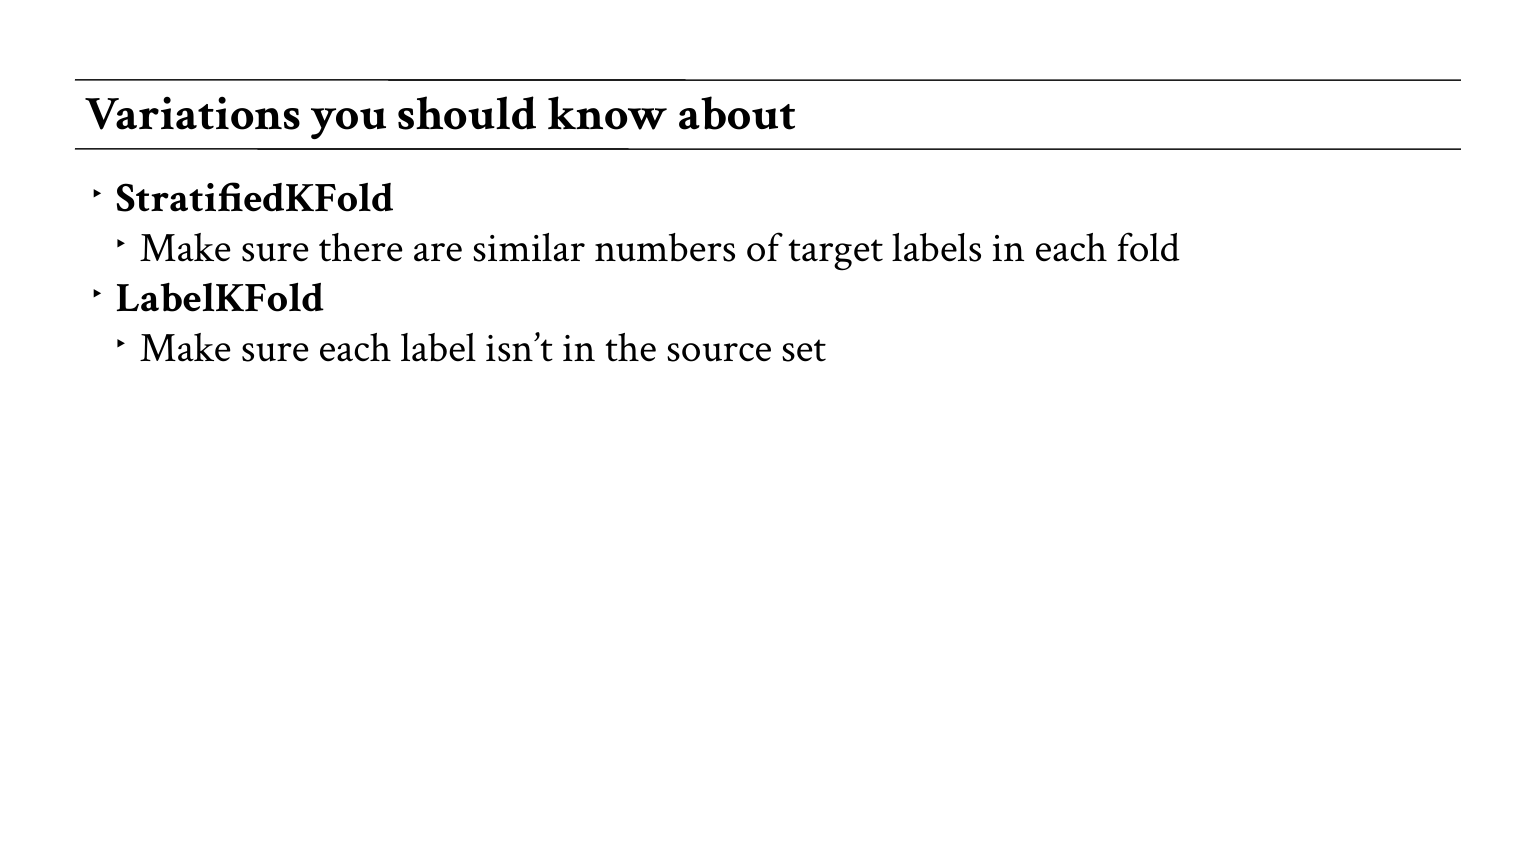

# Variations you should know about
StratifiedKFold
Make sure there are similar numbers of target labels in each fold
LabelKFold
Make sure each label isn’t in the source set